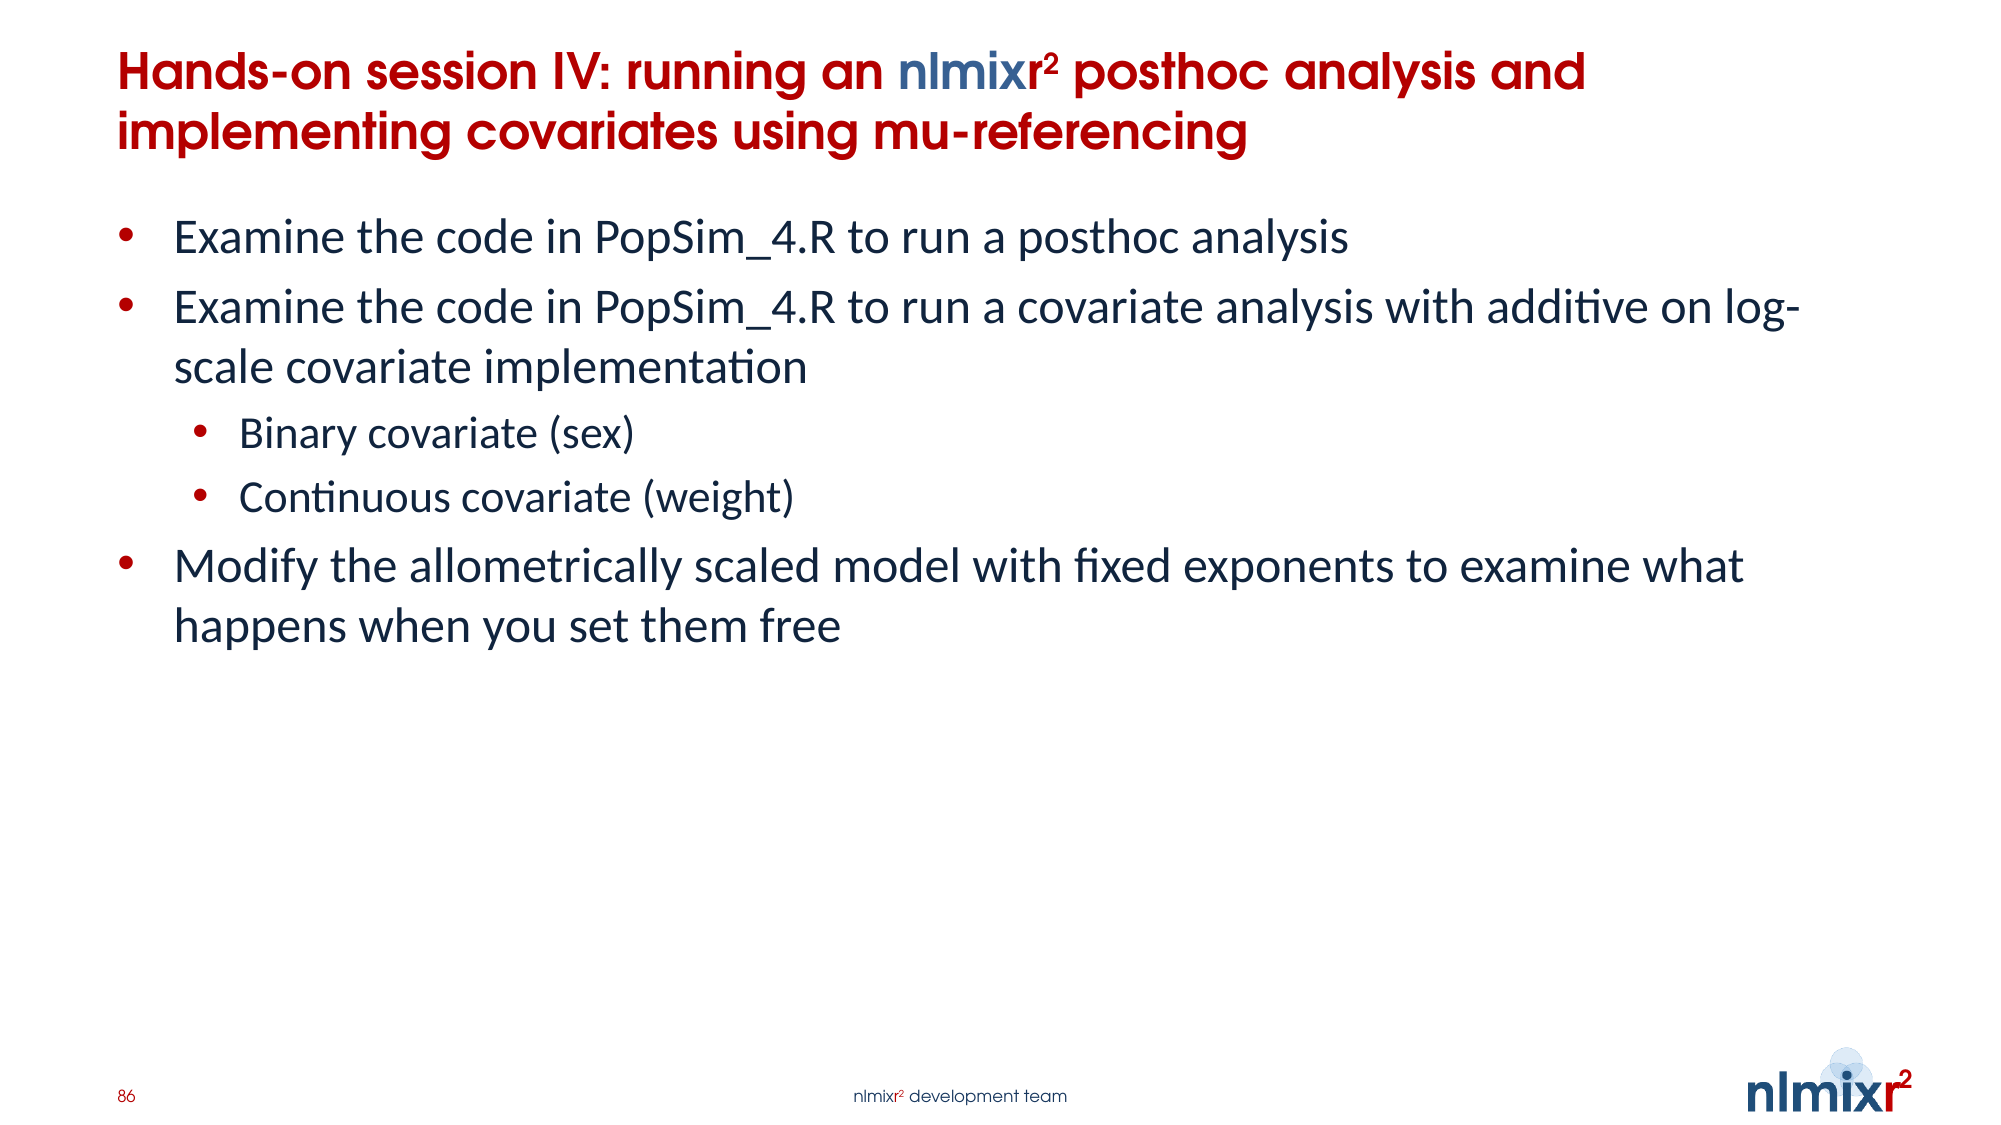

# Hands-on session IV: running an nlmixr2 posthoc analysis and implementing covariates using mu-referencing
Examine the code in PopSim_4.R to run a posthoc analysis
Examine the code in PopSim_4.R to run a covariate analysis with additive on log-scale covariate implementation
Binary covariate (sex)
Continuous covariate (weight)
Modify the allometrically scaled model with fixed exponents to examine what happens when you set them free

86
nlmixr2 development team